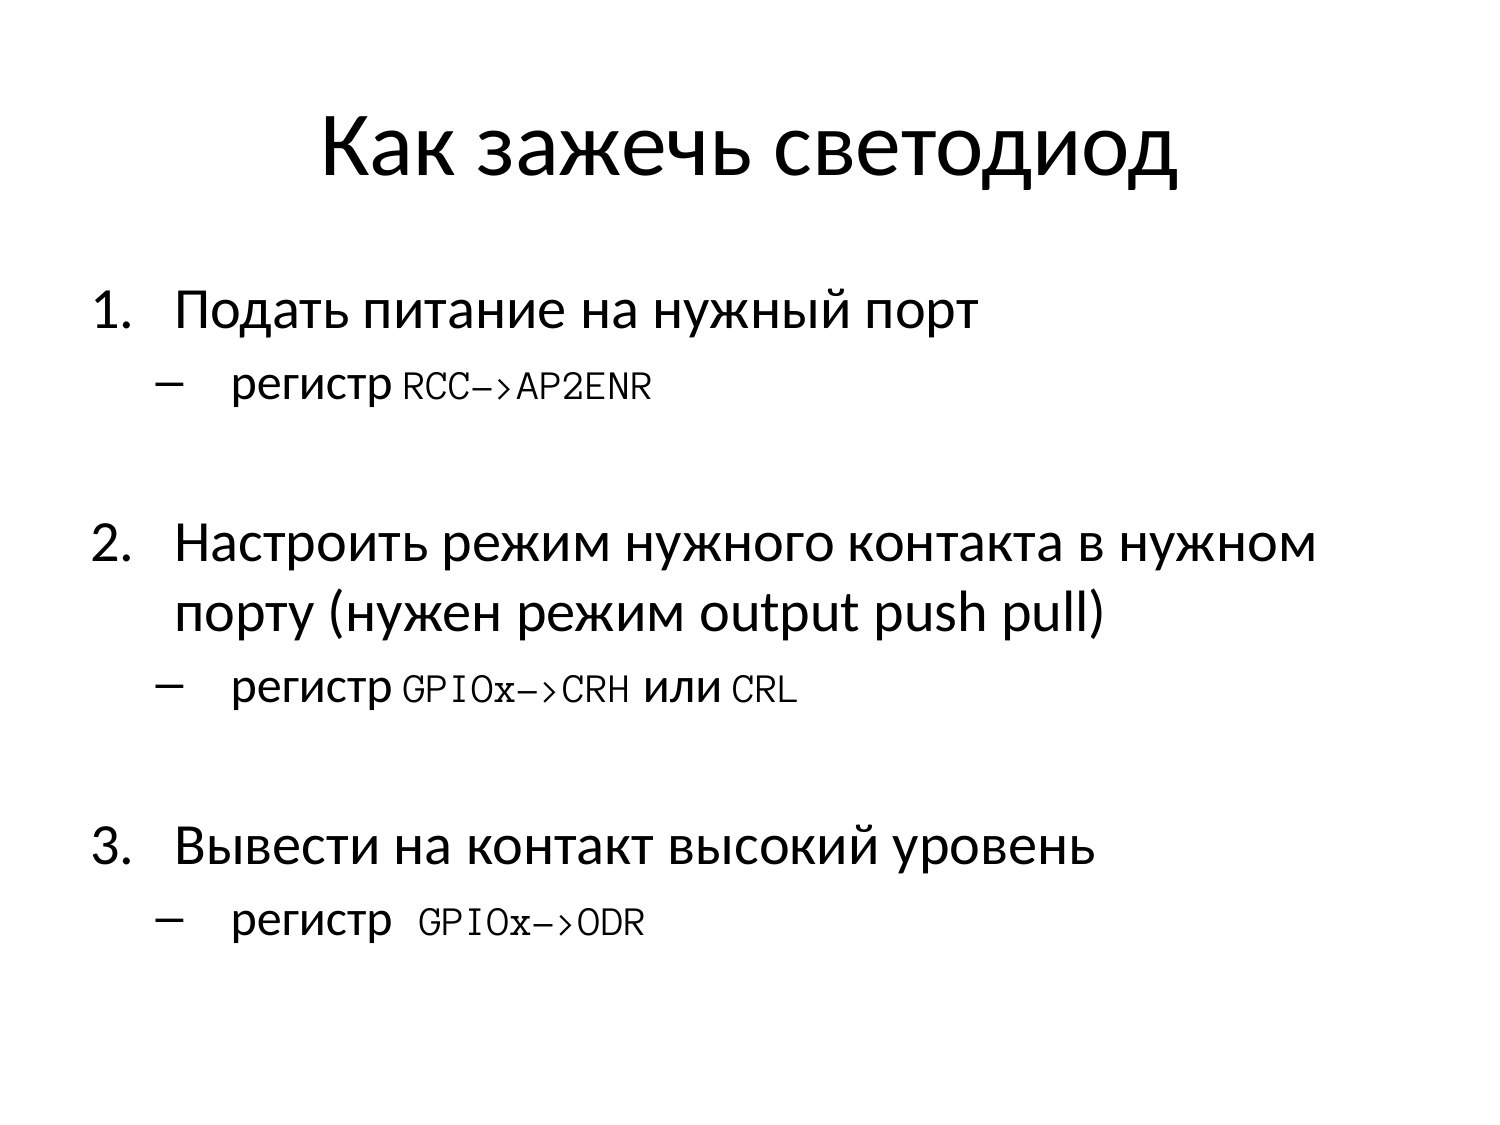

# Как зажечь светодиод
Подать питание на нужный порт
регистр RCC->AP2ENR

Настроить режим нужного контакта в нужном порту (нужен режим output push pull)
регистр GPIOx->CRH или CRL

Вывести на контакт высокий уровень
регистр GPIOx->ODR